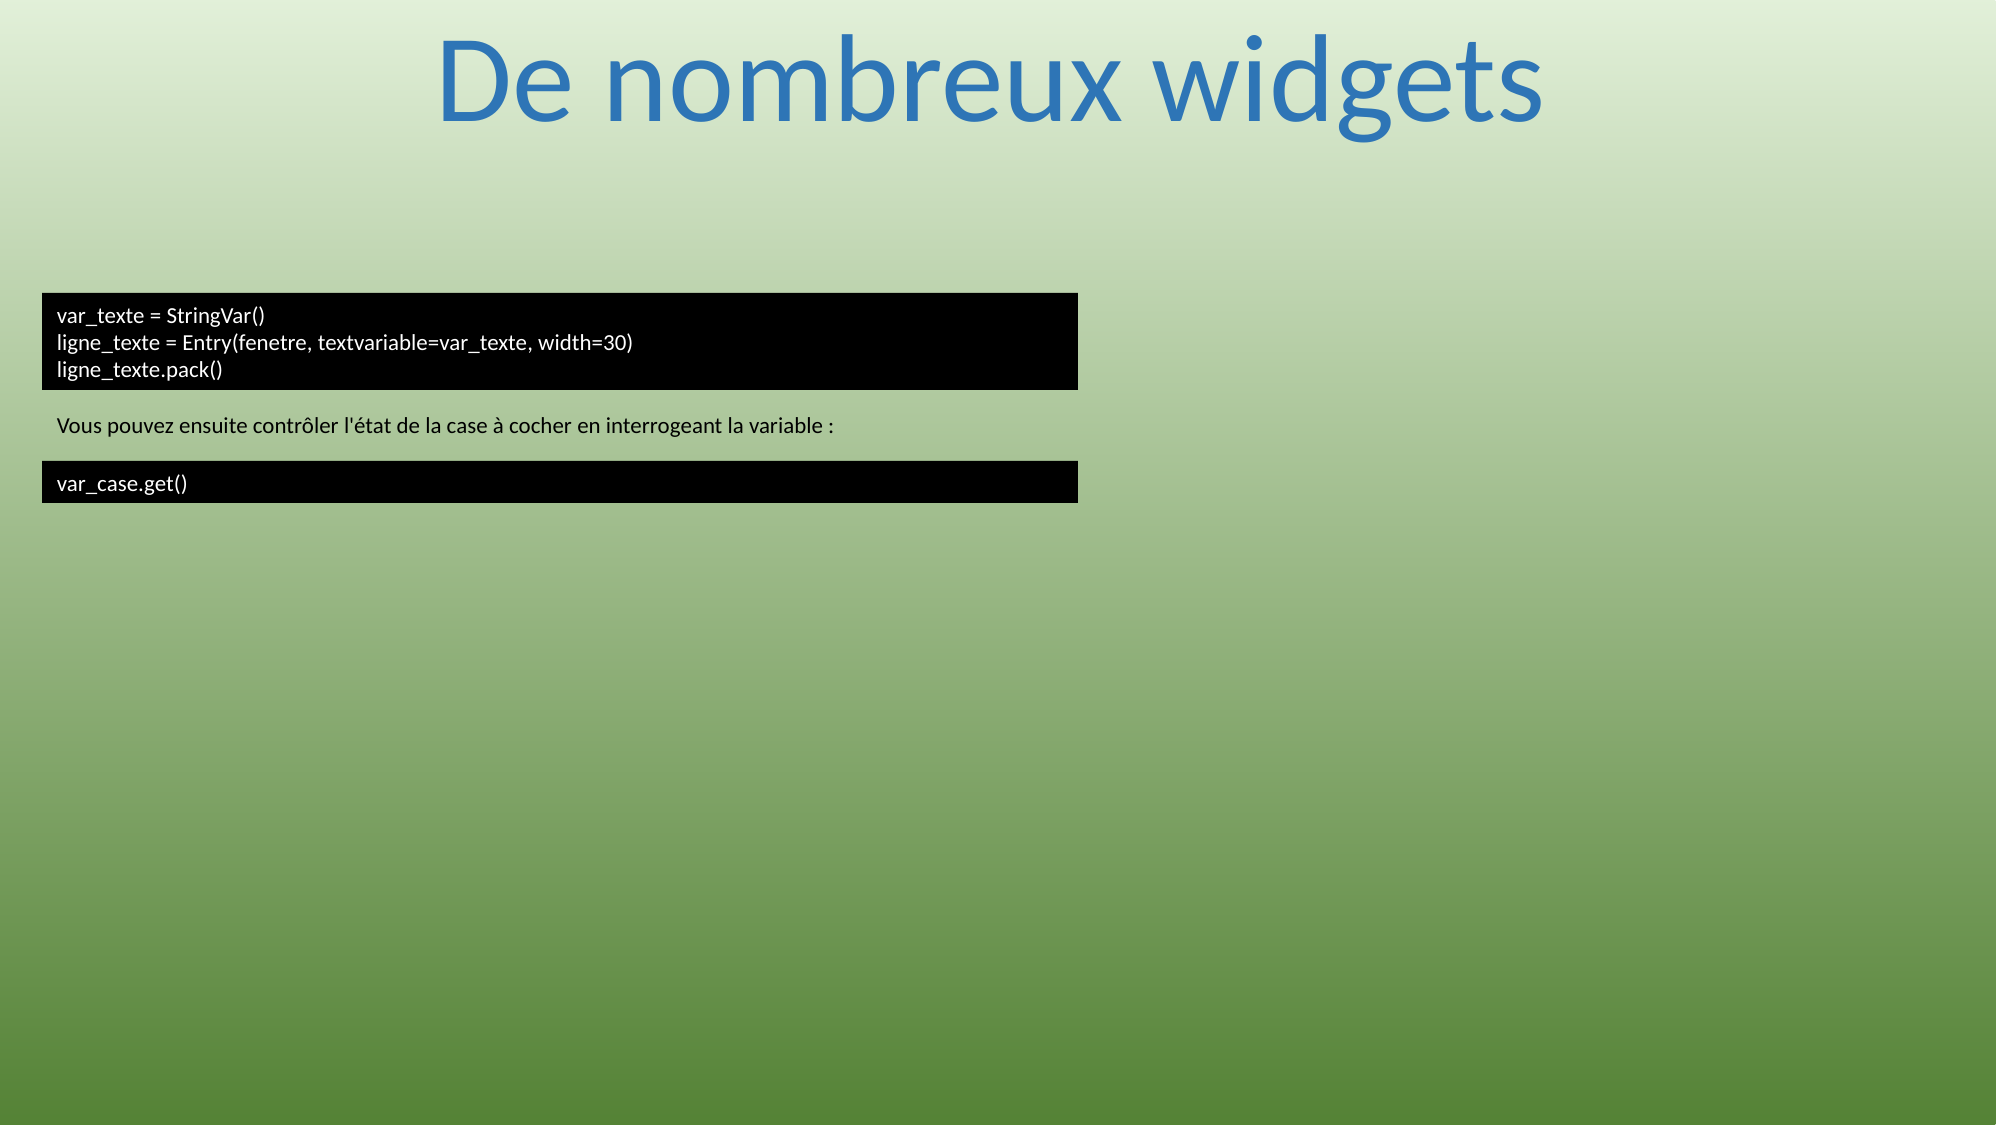

# De nombreux widgets
var_texte = StringVar()
ligne_texte = Entry(fenetre, textvariable=var_texte, width=30)
ligne_texte.pack()
Vous pouvez ensuite contrôler l'état de la case à cocher en interrogeant la variable :
var_case.get()

621